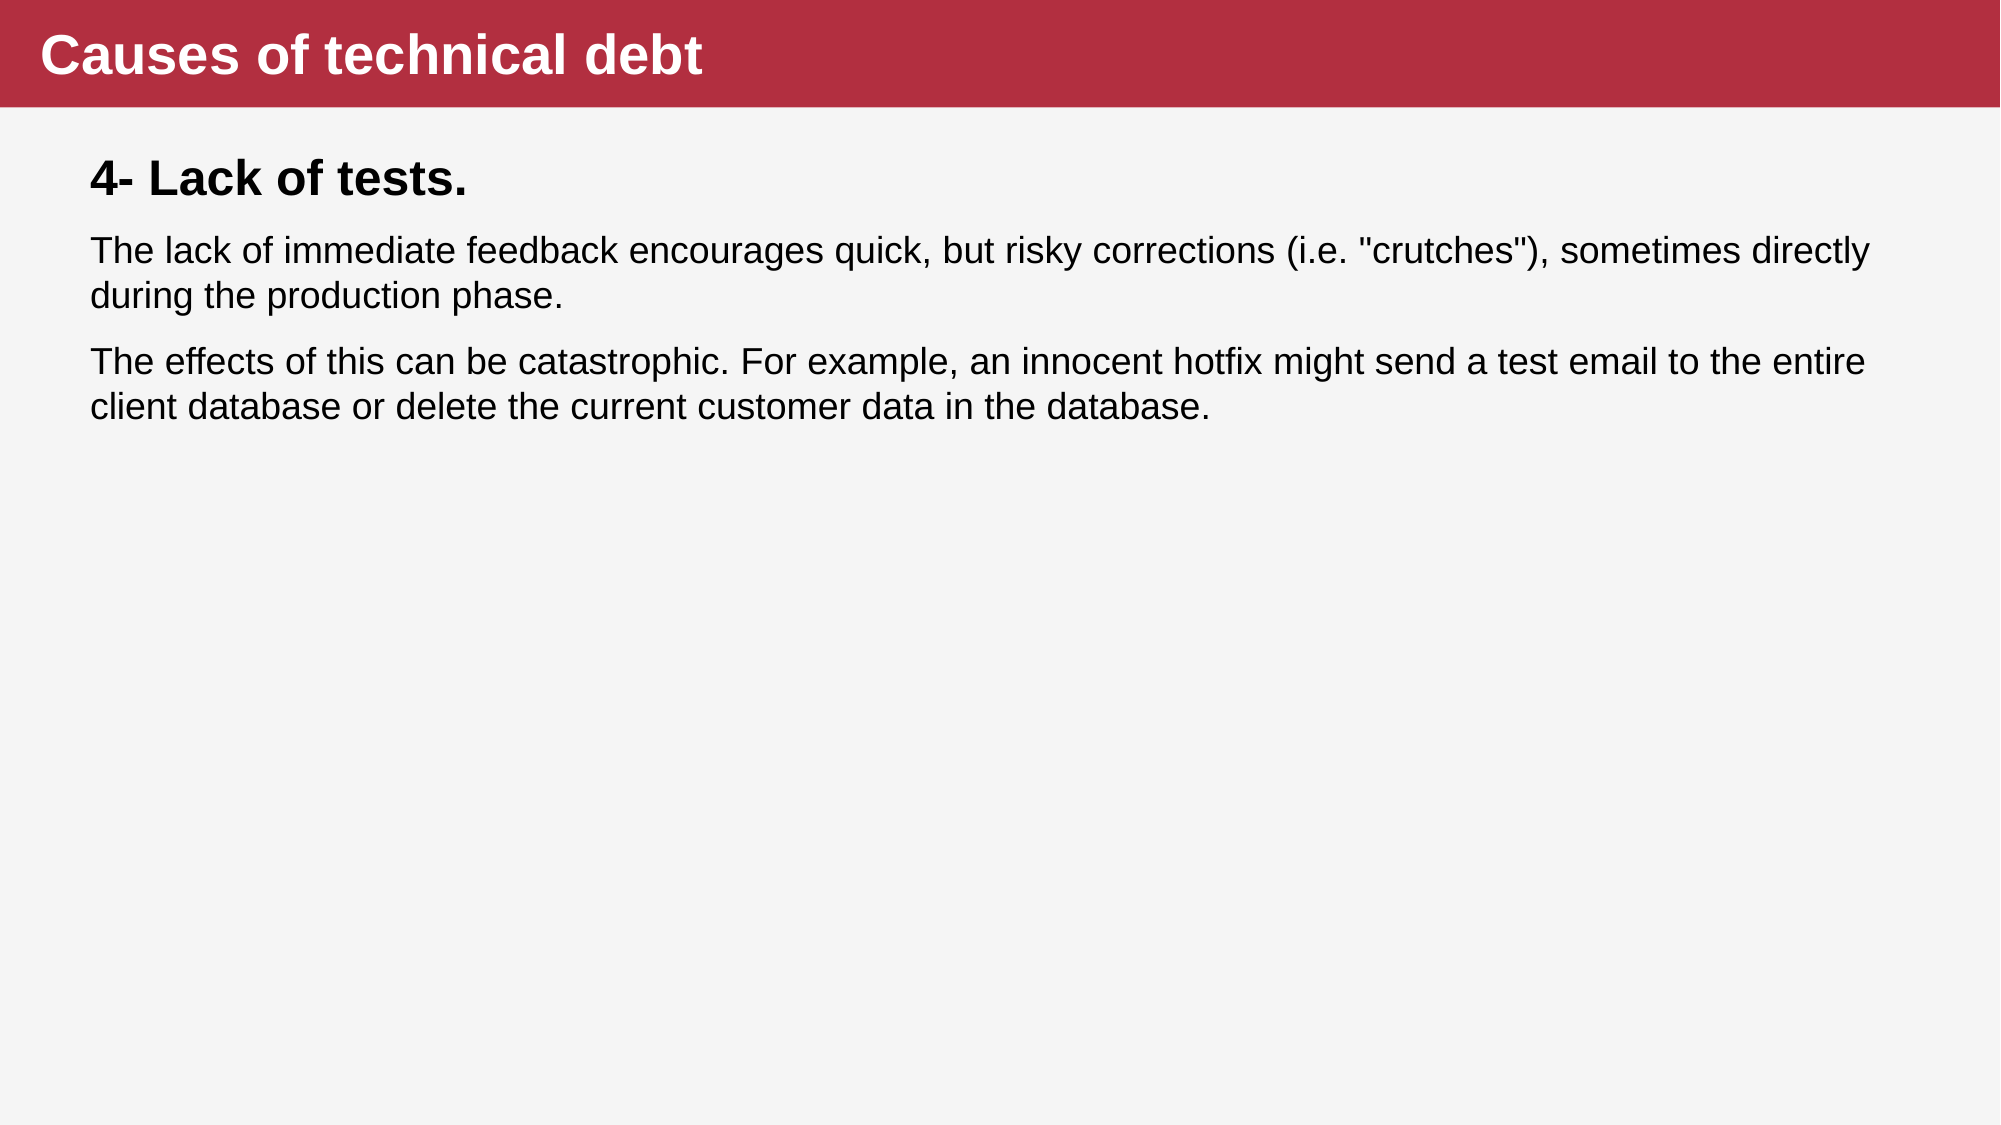

# Causes of technical debt
4- Lack of tests.
The lack of immediate feedback encourages quick, but risky corrections (i.e. "crutches"), sometimes directly during the production phase.
The effects of this can be catastrophic. For example, an innocent hotfix might send a test email to the entire client database or delete the current customer data in the database.